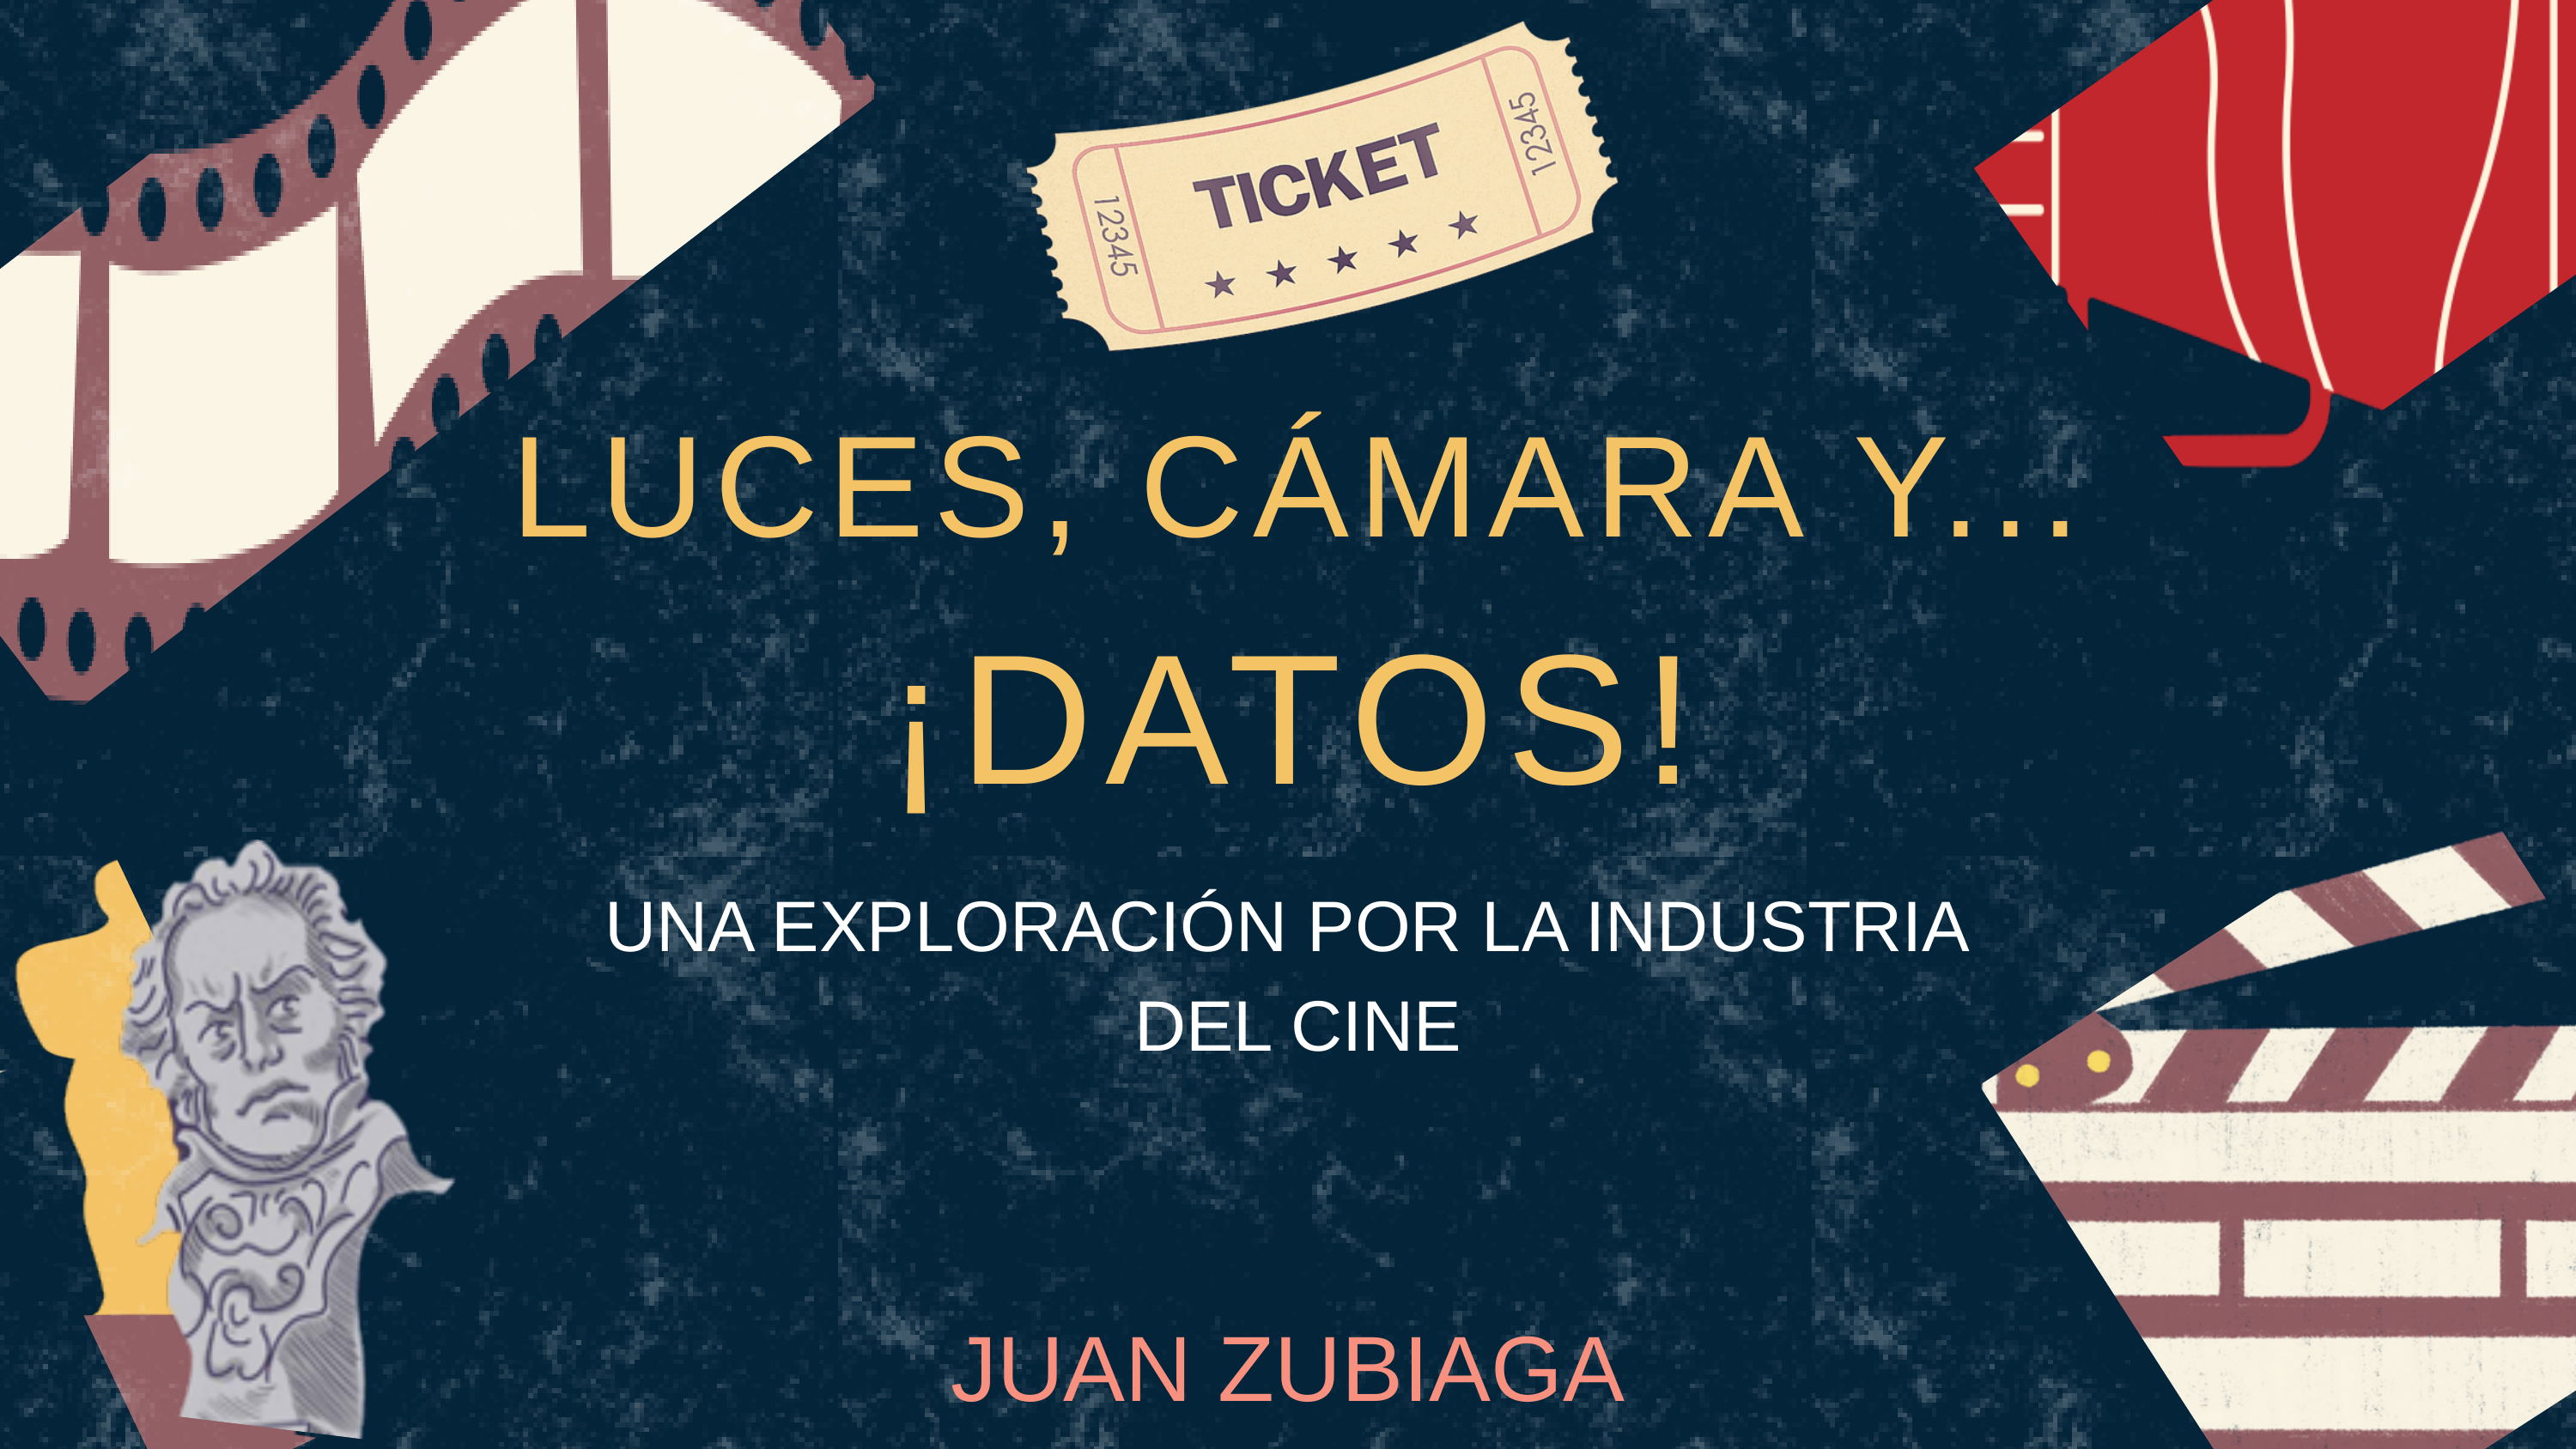

LUCES, CÁMARA Y...
¡DATOS!
UNA EXPLORACIÓN POR LA INDUSTRIA
 DEL CINE

JUAN ZUBIAGA